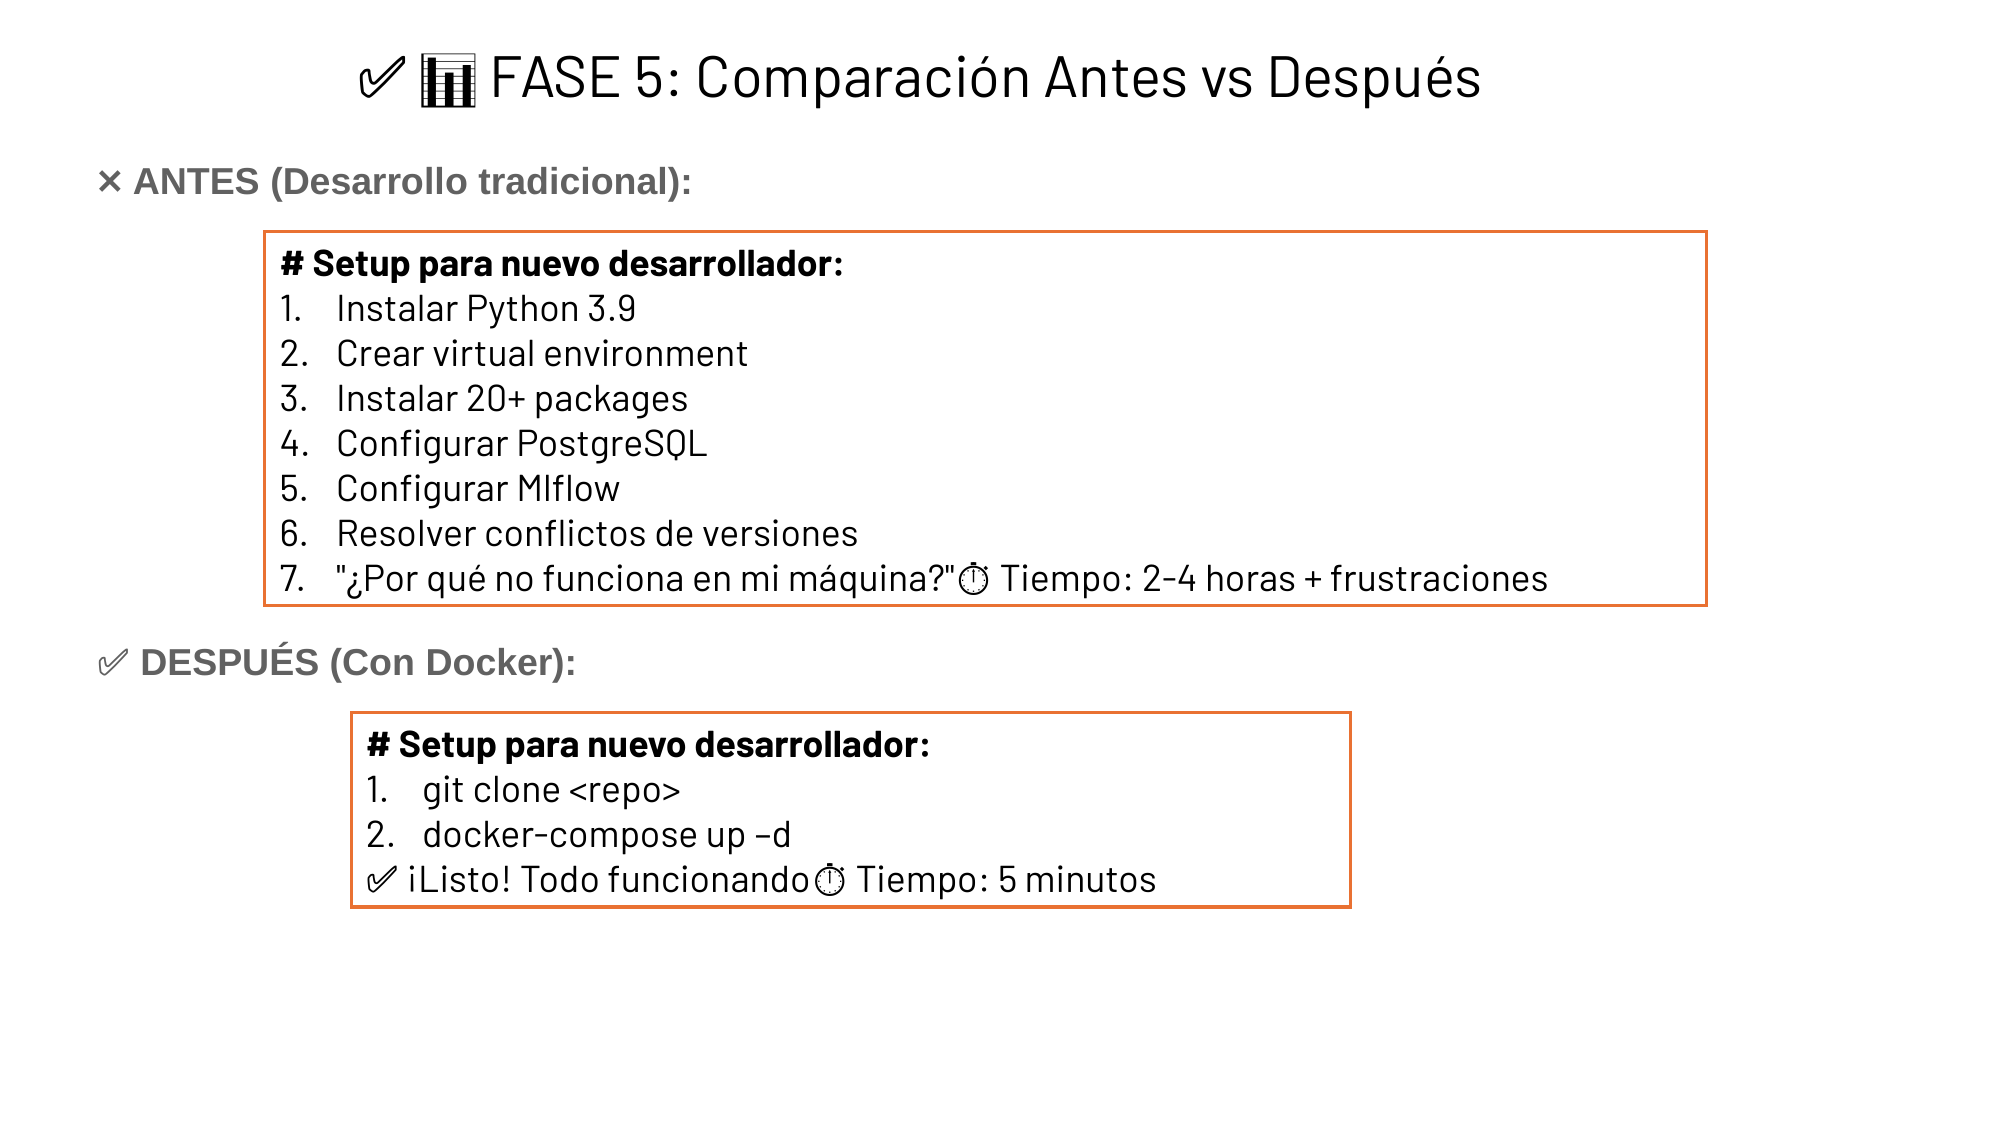

# ✅ 📊 FASE 5: Comparación Antes vs Después
❌ ANTES (Desarrollo tradicional):
# Setup para nuevo desarrollador:
Instalar Python 3.9
Crear virtual environment
Instalar 20+ packages
Configurar PostgreSQL
Configurar Mlflow
Resolver conflictos de versiones
"¿Por qué no funciona en mi máquina?"⏱️ Tiempo: 2-4 horas + frustraciones
✅ DESPUÉS (Con Docker):
# Setup para nuevo desarrollador:
git clone <repo>
docker-compose up –d
✅ ¡Listo! Todo funcionando⏱️ Tiempo: 5 minutos